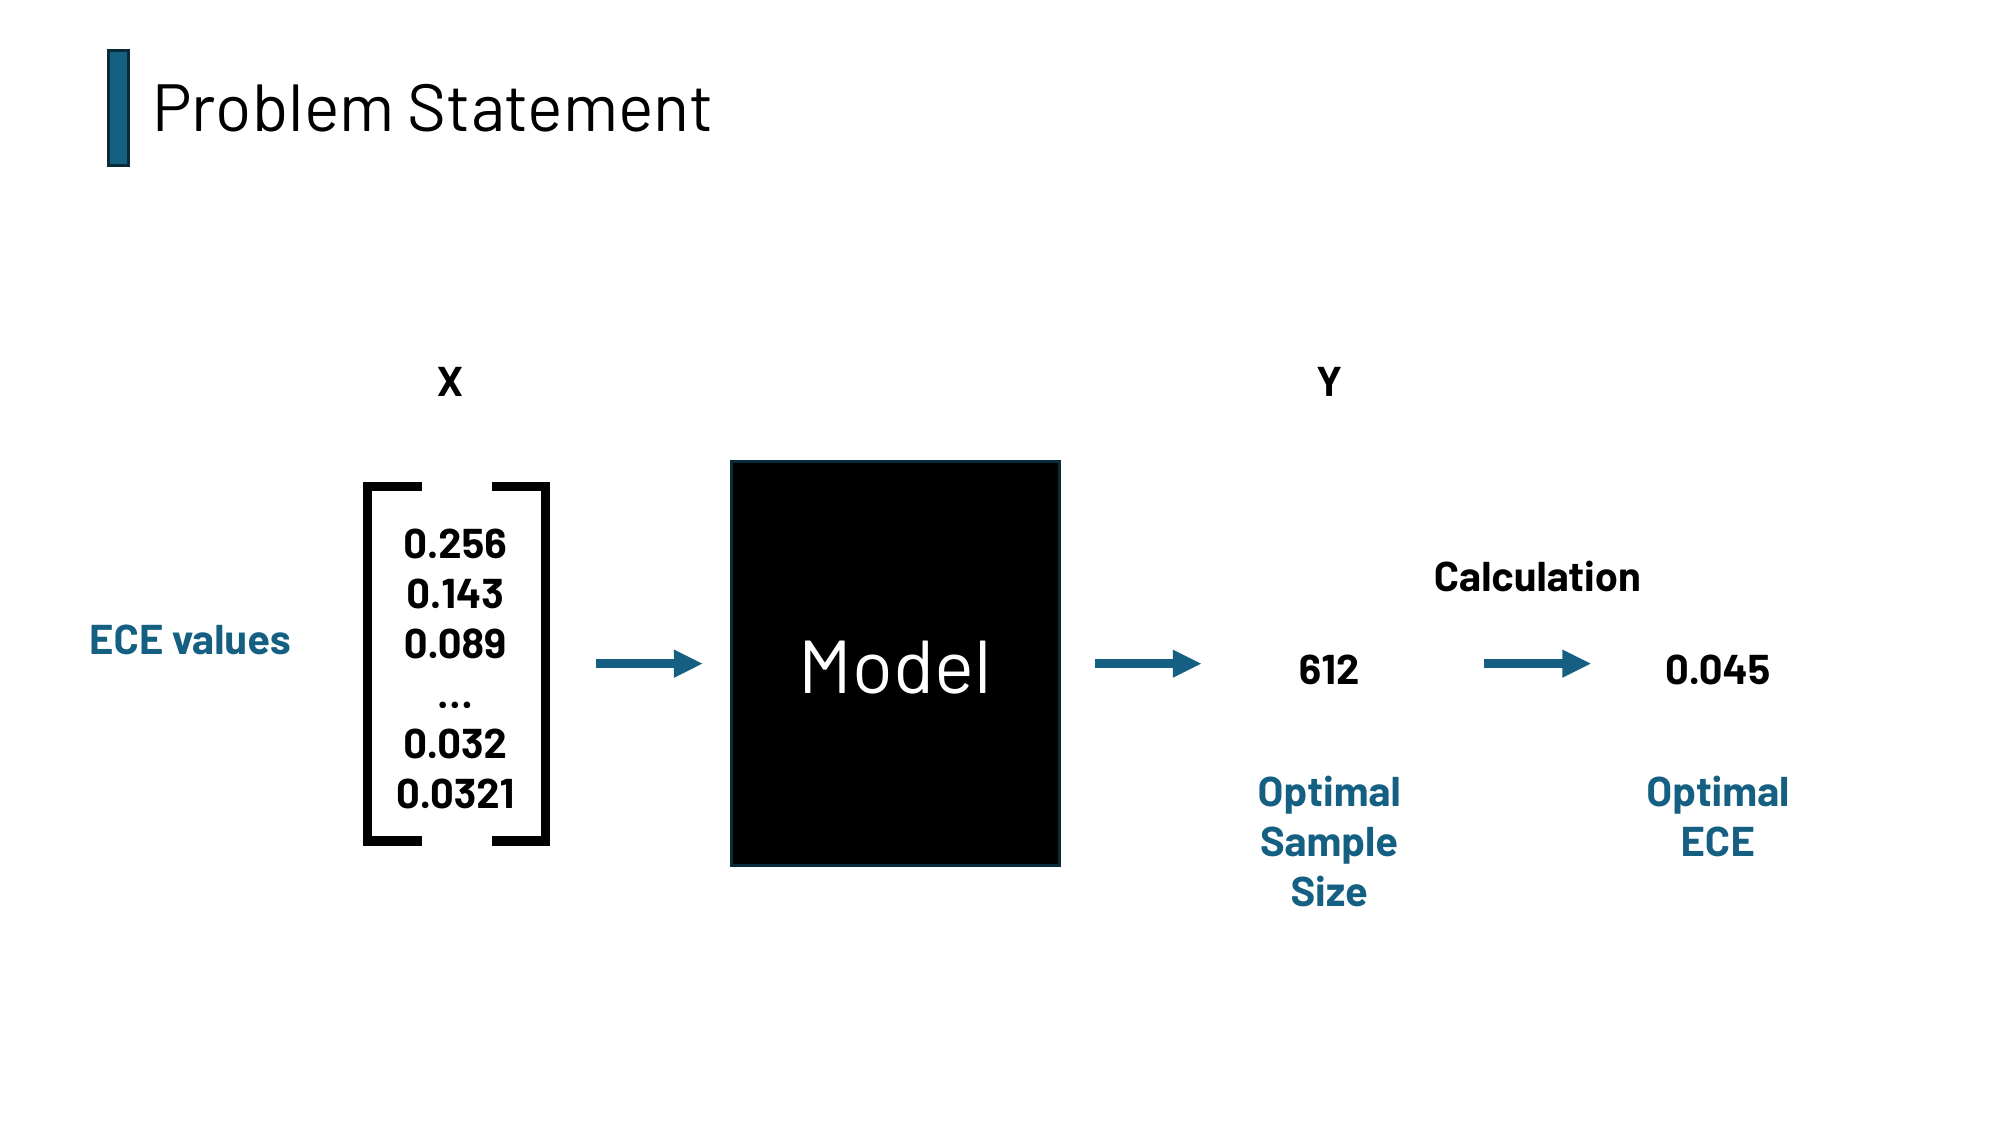

Problem Statement

X
Y

Model

0.256
0.143
0.089
…
0.032
0.0321
Calculation
ECE values
612
0.045
Optimal Sample Size
Optimal ECE